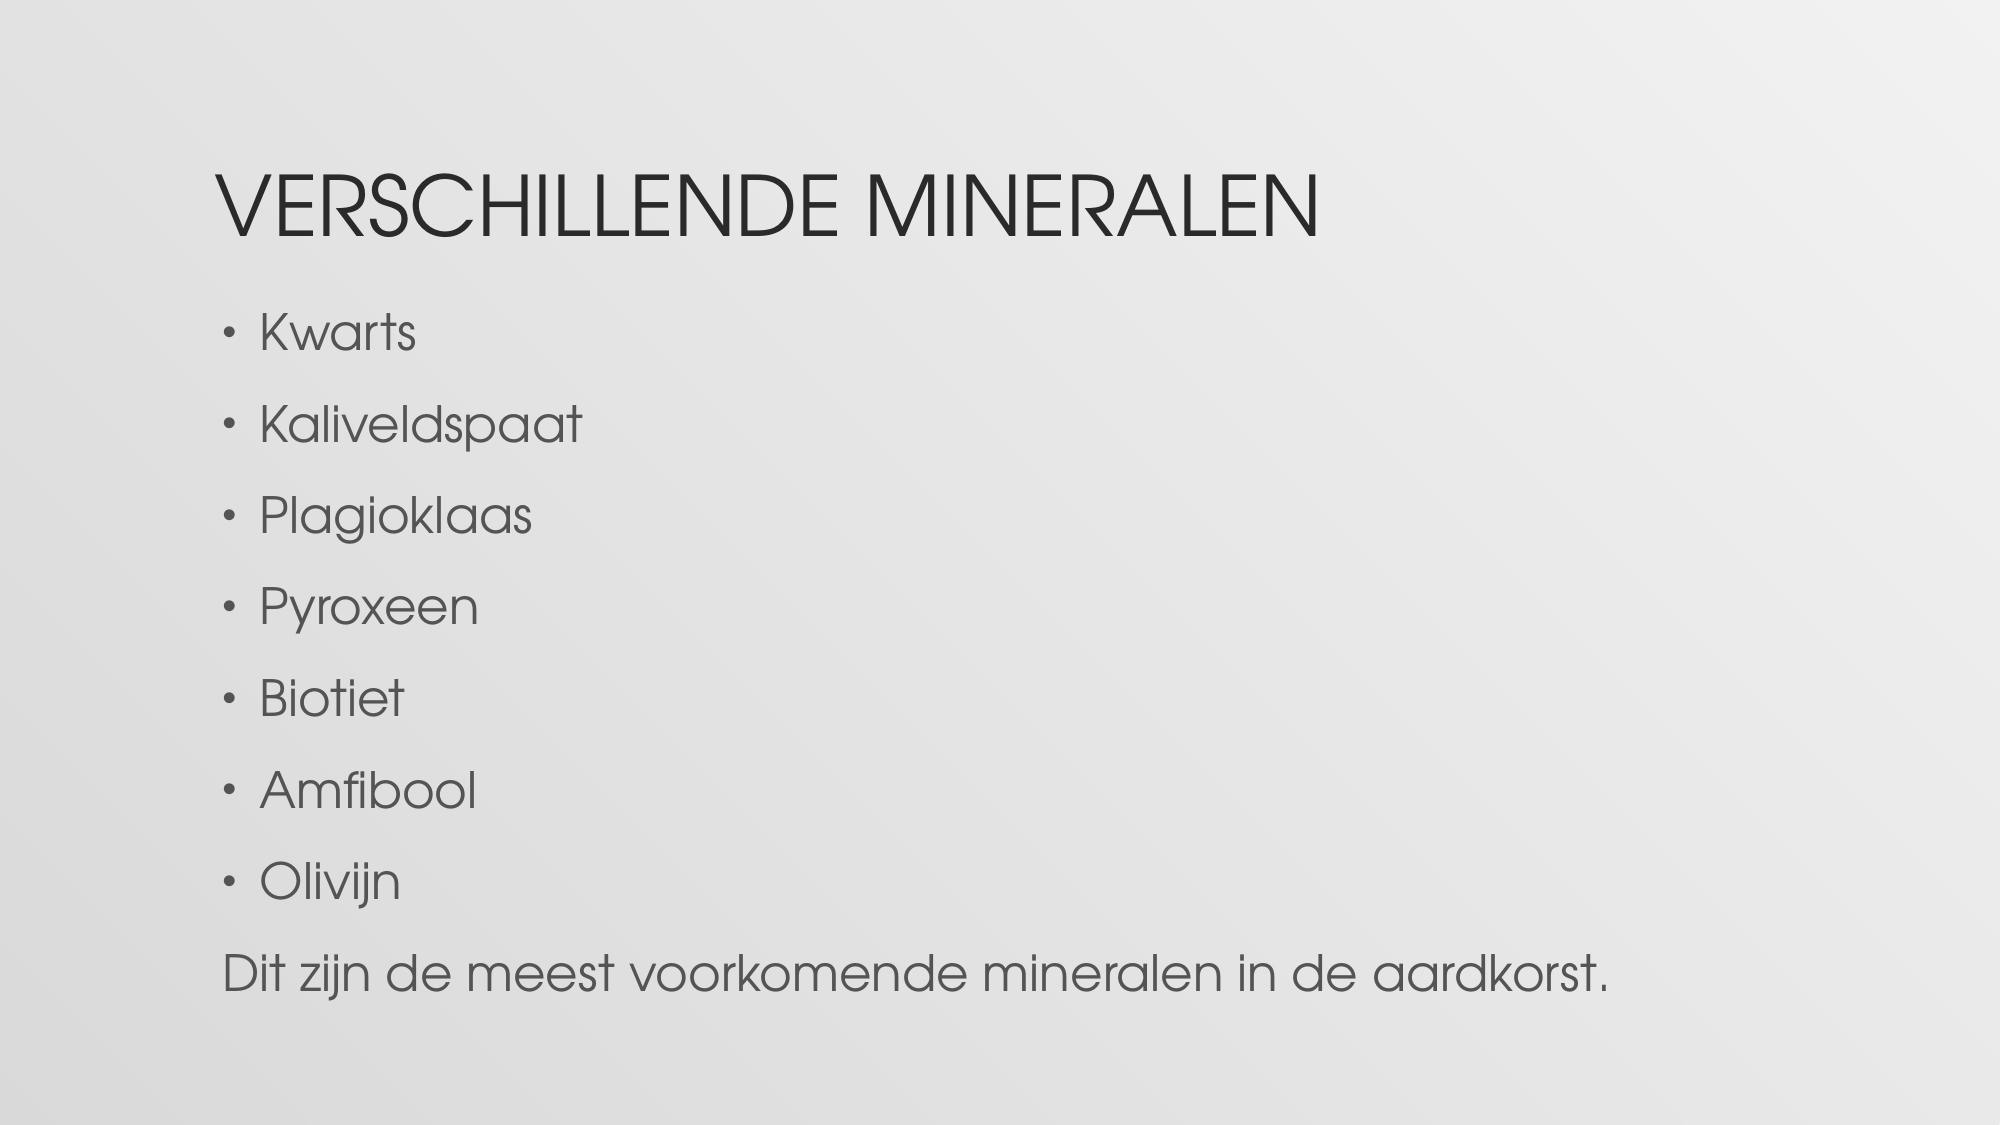

# Verschillende mineralen
Kwarts
Kaliveldspaat
Plagioklaas
Pyroxeen
Biotiet
Amfibool
Olivijn
Dit zijn de meest voorkomende mineralen in de aardkorst.